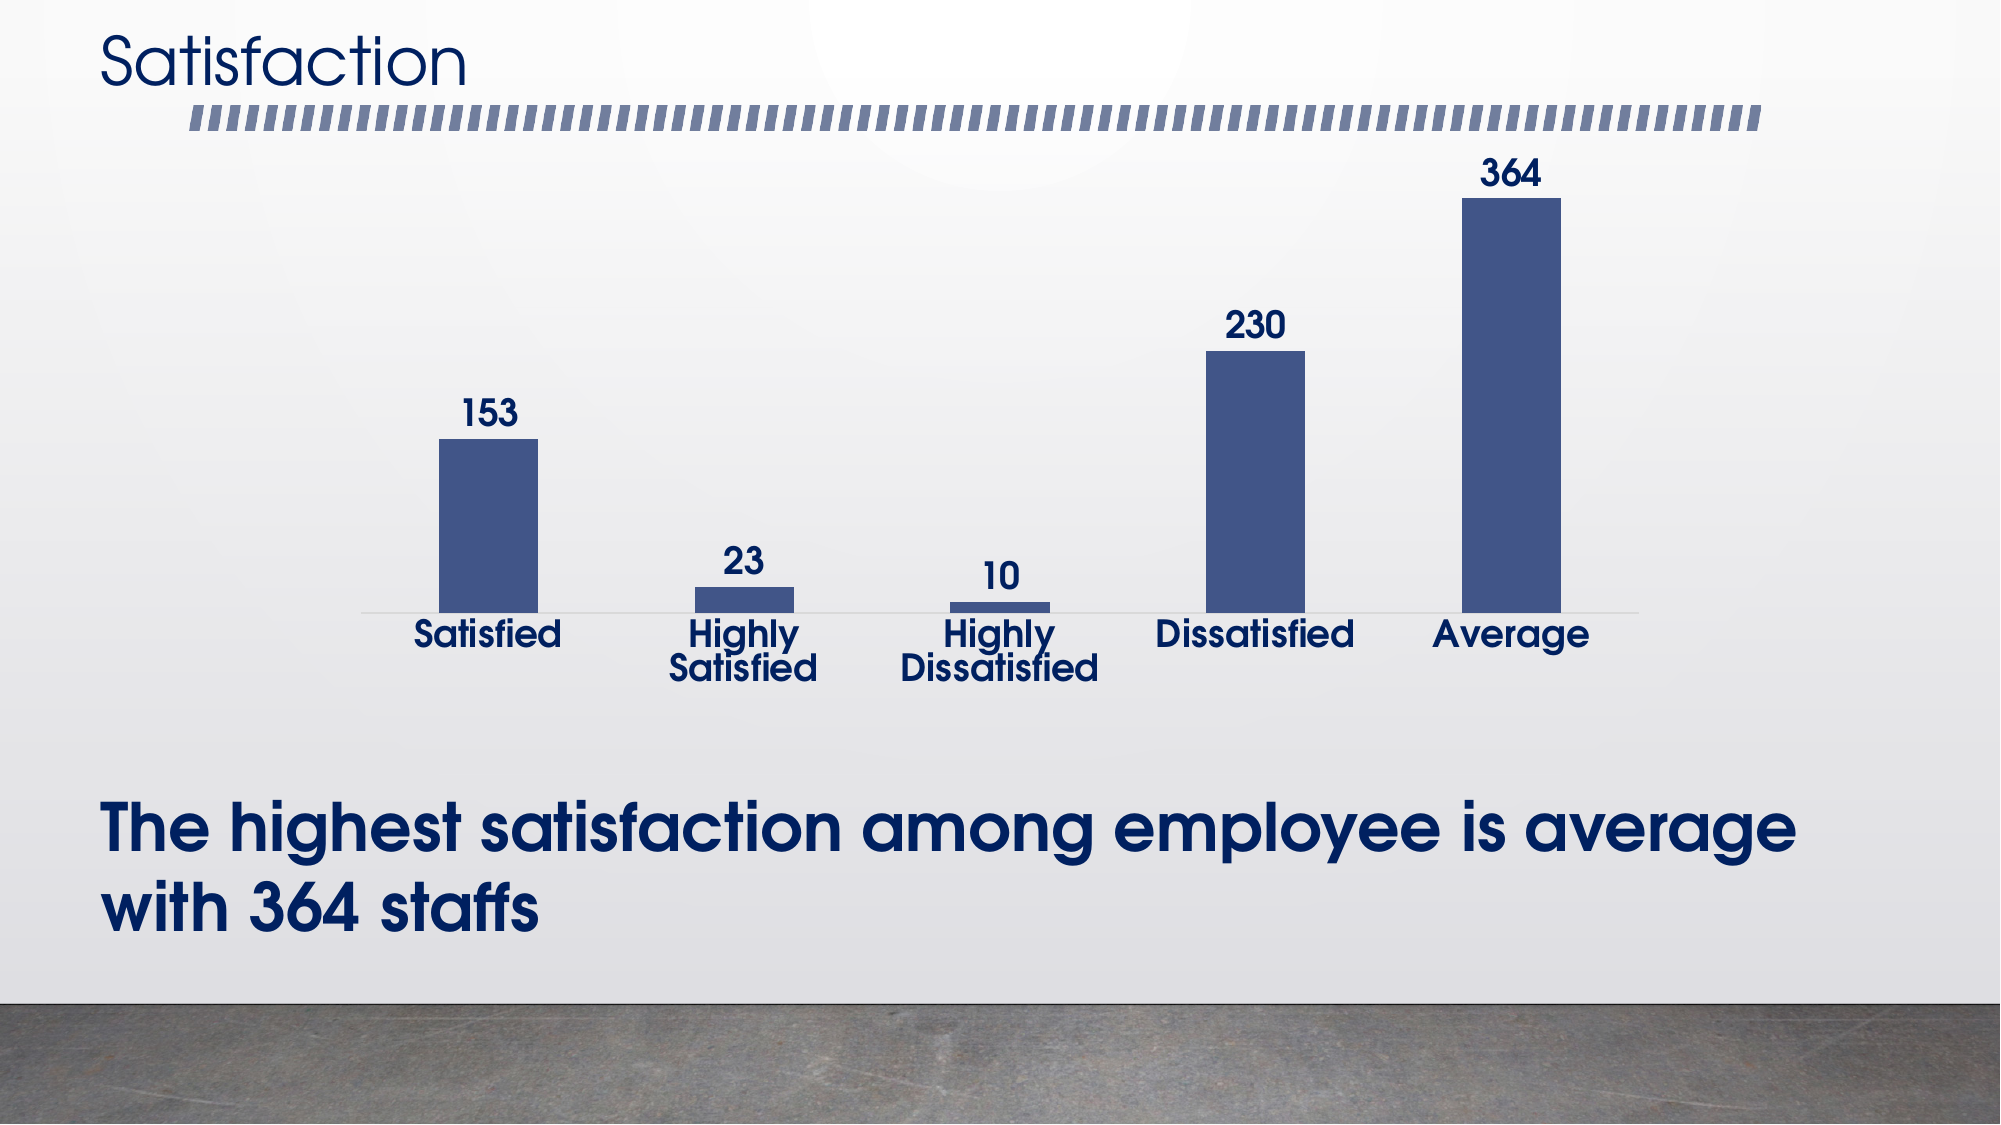

# Satisfaction

### Chart

| Category | Total |
|---|---|
| Satisfied | 153.0 |
| Highly Satisfied | 23.0 |
| Highly Dissatisfied | 10.0 |
| Dissatisfied | 230.0 |
| Average | 364.0 |
The highest satisfaction among employee is average with 364 staffs